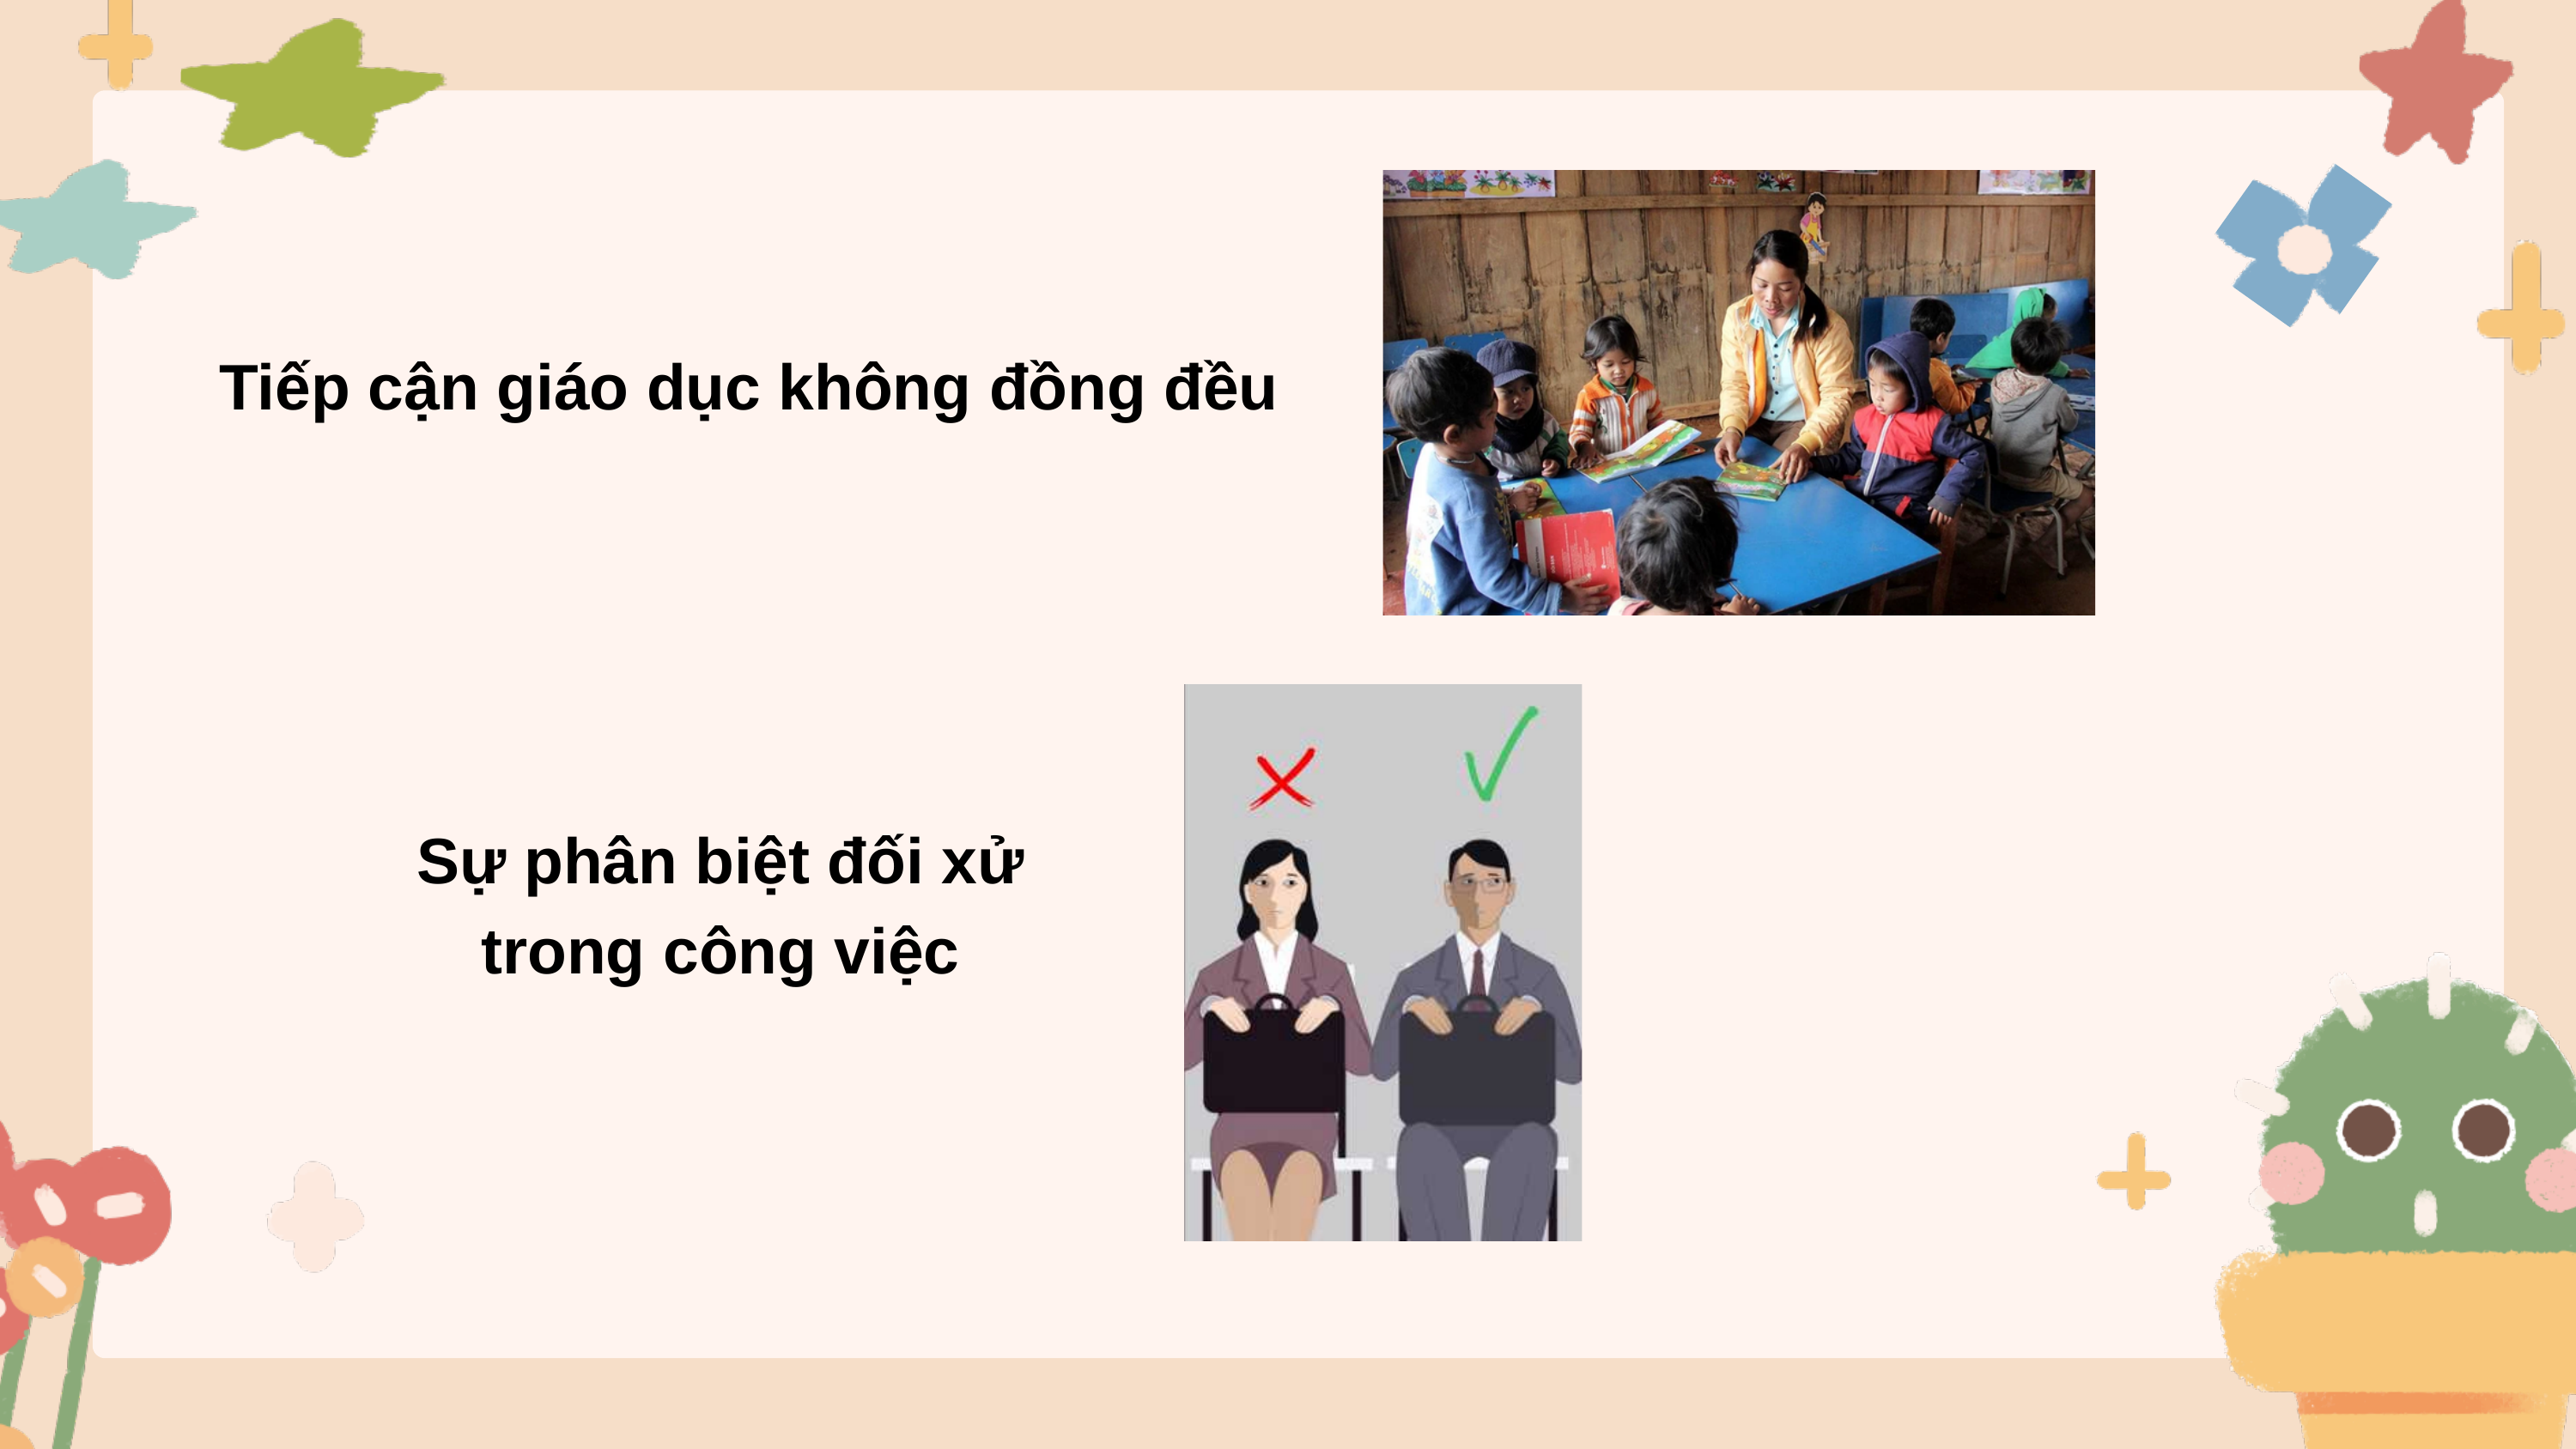

Tiếp cận giáo dục không đồng đều

Sự phân biệt đối xử trong công việc